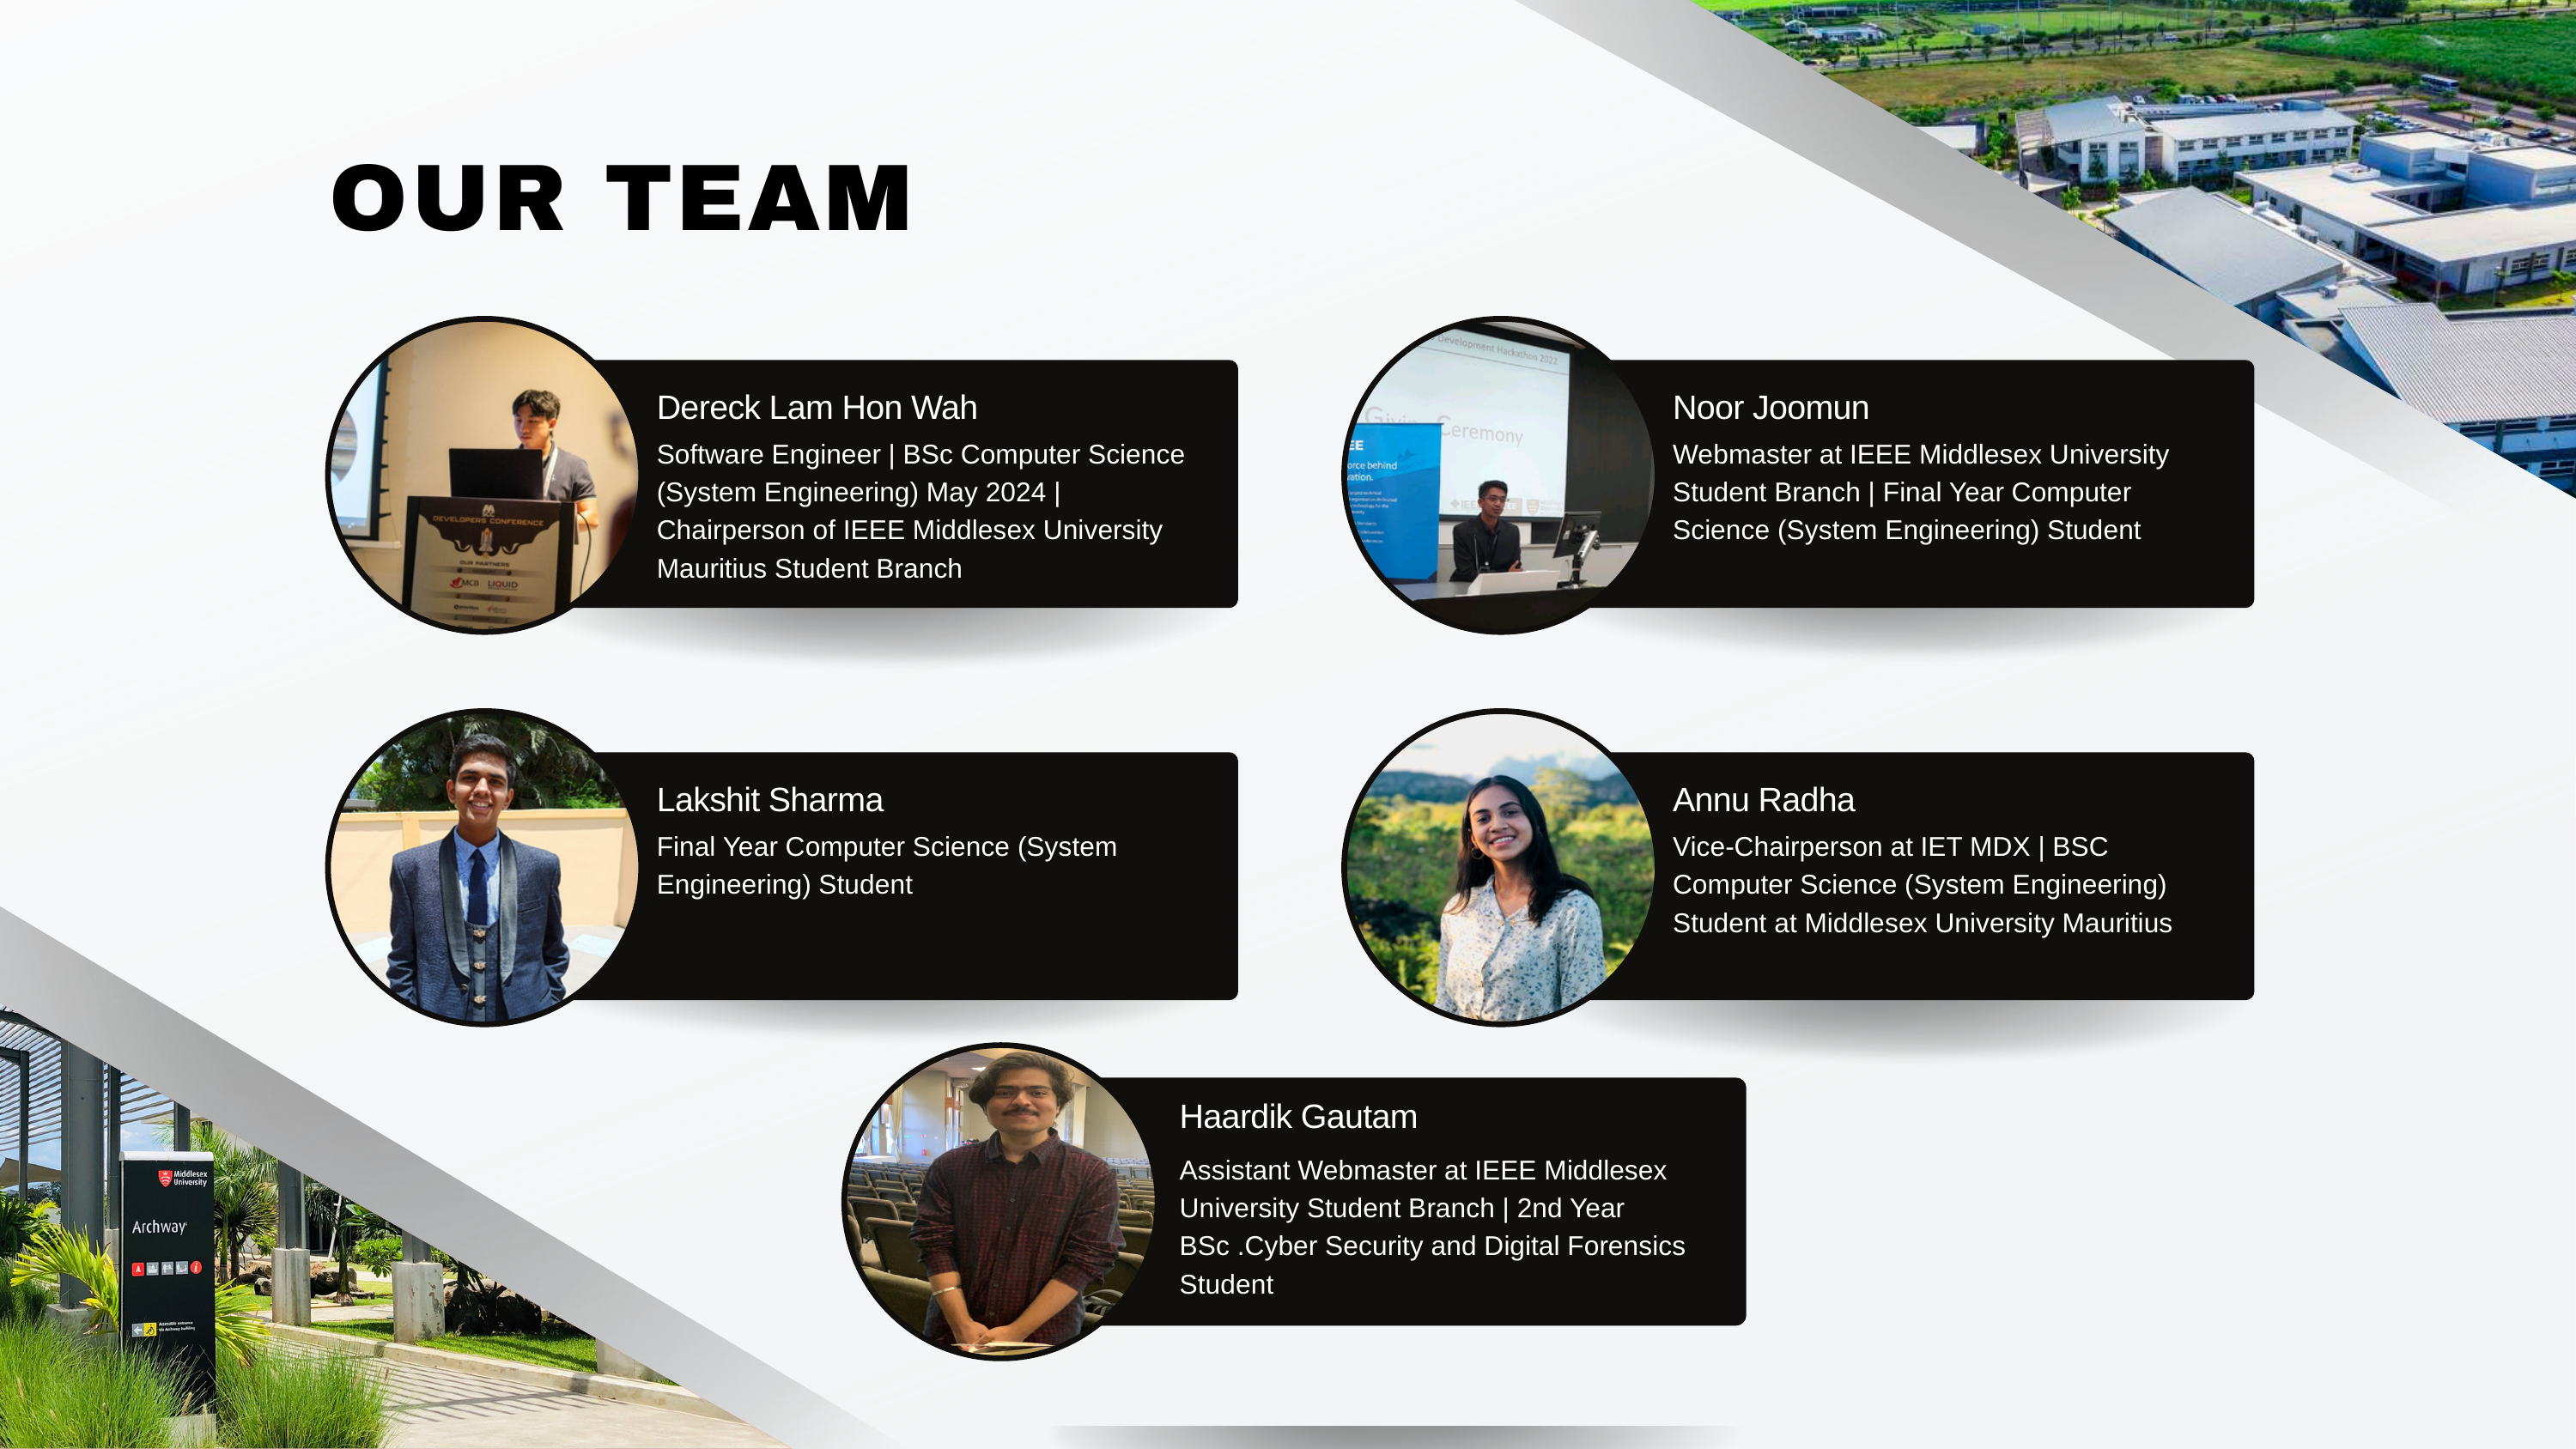

OUR TEAM

Dereck Lam Hon Wah
Noor Joomun
Software Engineer | BSc Computer Science (System Engineering) May 2024 | Chairperson of IEEE Middlesex University Mauritius Student Branch
Webmaster at IEEE Middlesex University Student Branch | Final Year Computer Science (System Engineering) Student

Lakshit Sharma
Annu Radha
Final Year Computer Science (System Engineering) Student
Vice-Chairperson at IET MDX | BSC Computer Science (System Engineering) Student at Middlesex University Mauritius

Haardik Gautam
Assistant Webmaster at IEEE Middlesex University Student Branch | 2nd Year BSc .Cyber Security and Digital Forensics Student